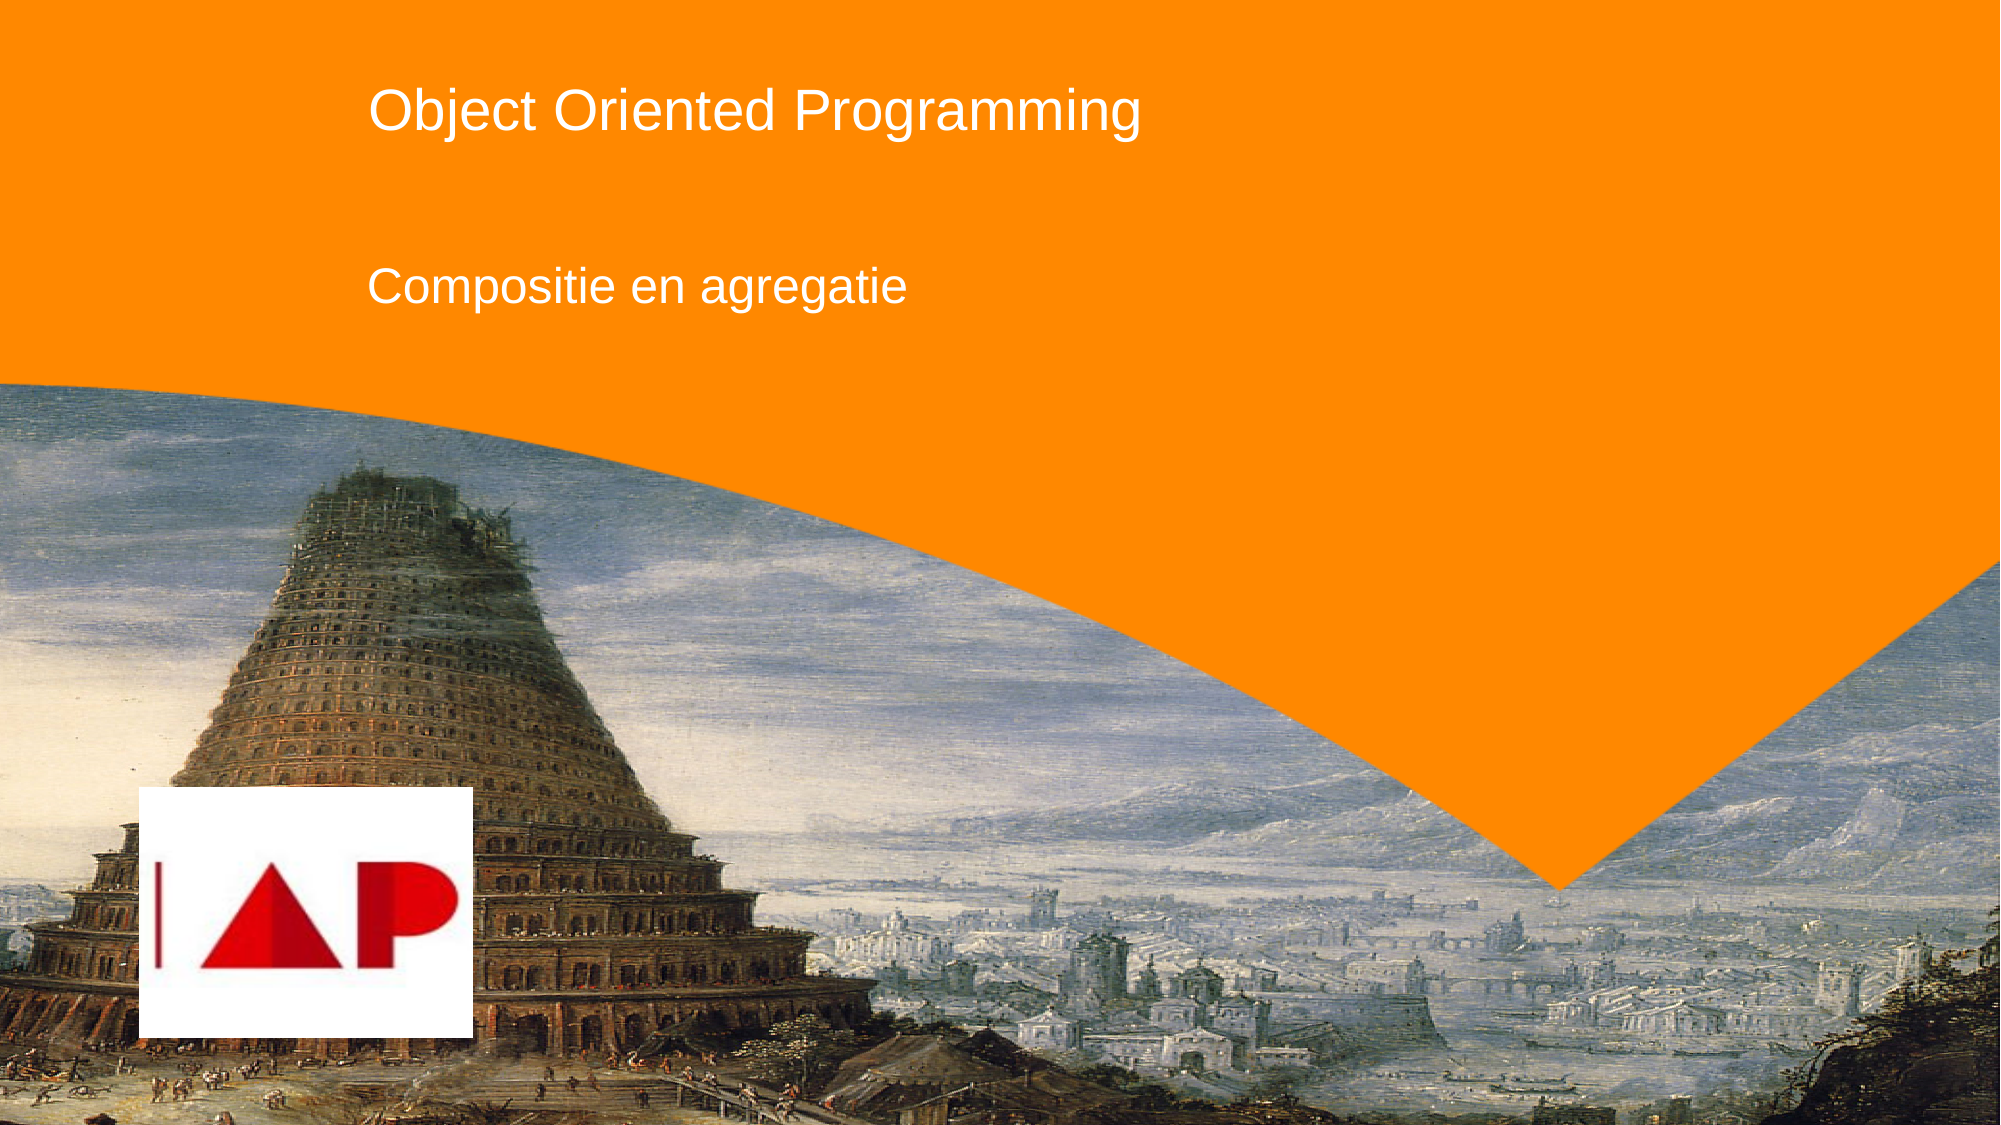

# Object Oriented Programming
Compositie en agregatie